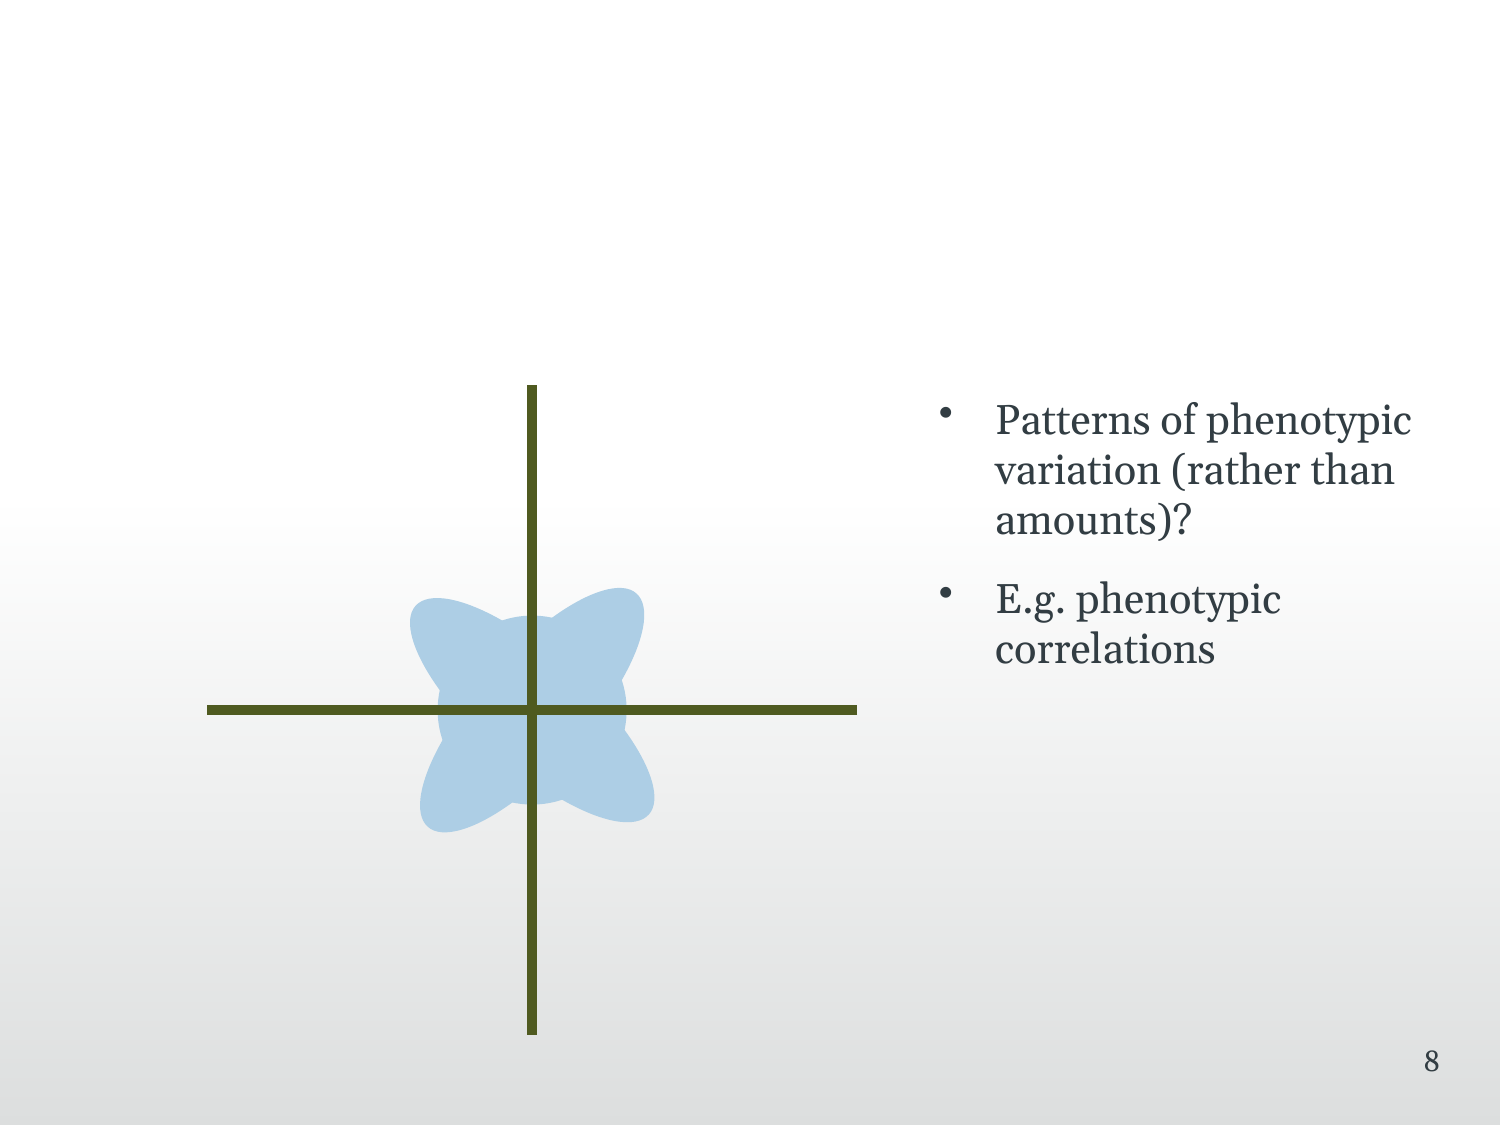

#
Patterns of phenotypic variation (rather than amounts)?
E.g. phenotypic correlations

8